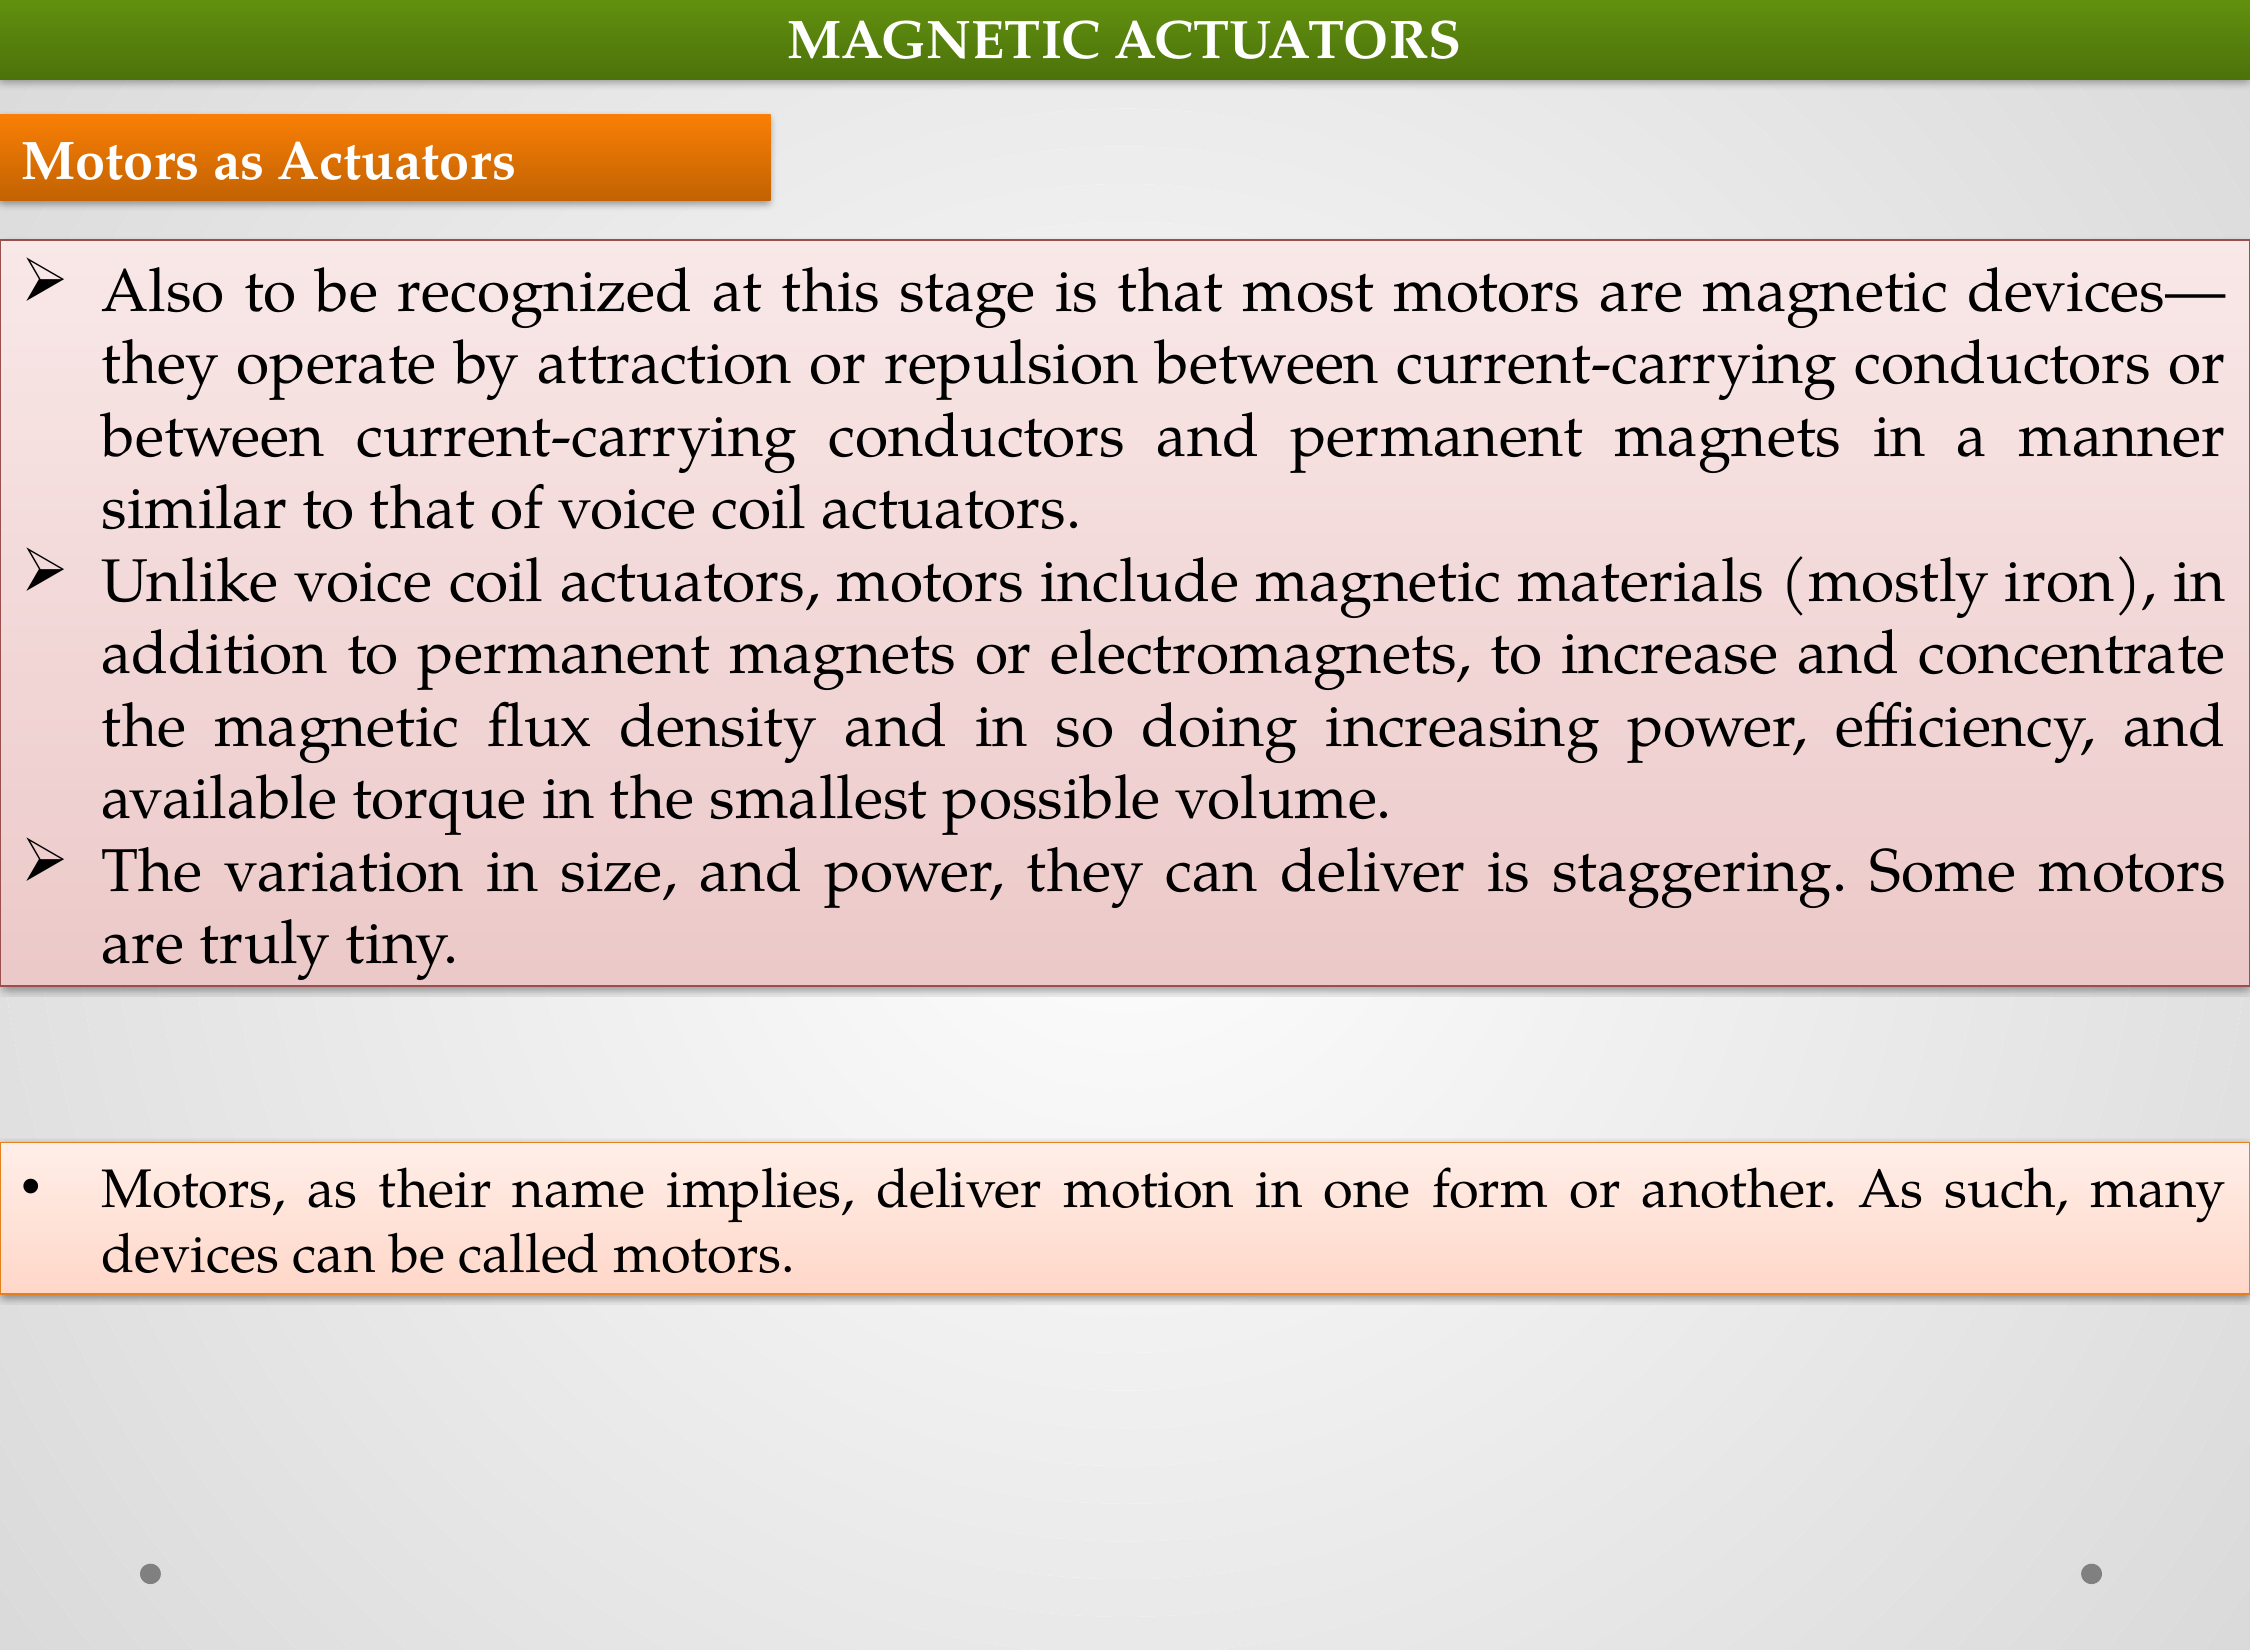

MAGNETIC ACTUATORS
Motors as Actuators
Also to be recognized at this stage is that most motors are magnetic devices—they operate by attraction or repulsion between current-carrying conductors or between current-carrying conductors and permanent magnets in a manner similar to that of voice coil actuators.
Unlike voice coil actuators, motors include magnetic materials (mostly iron), in addition to permanent magnets or electromagnets, to increase and concentrate the magnetic flux density and in so doing increasing power, efficiency, and available torque in the smallest possible volume.
The variation in size, and power, they can deliver is staggering. Some motors are truly tiny.
Motors, as their name implies, deliver motion in one form or another. As such, many devices can be called motors.